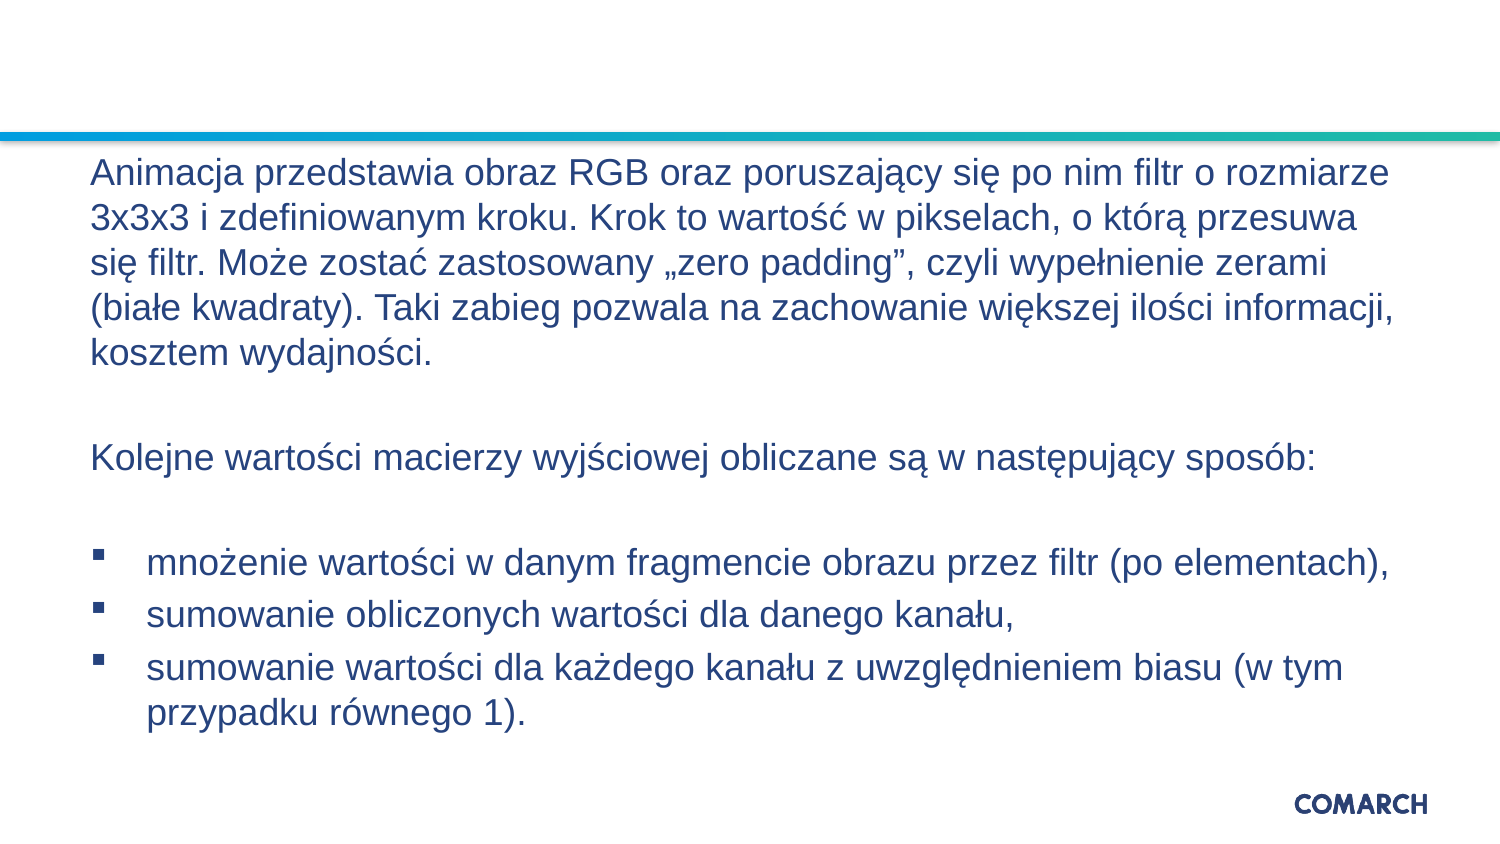

Animacja przedstawia obraz RGB oraz poruszający się po nim filtr o rozmiarze 3x3x3 i zdefiniowanym kroku. Krok to wartość w pikselach, o którą przesuwa się filtr. Może zostać zastosowany „zero padding”, czyli wypełnienie zerami (białe kwadraty). Taki zabieg pozwala na zachowanie większej ilości informacji, kosztem wydajności.

Kolejne wartości macierzy wyjściowej obliczane są w następujący sposób:

mnożenie wartości w danym fragmencie obrazu przez filtr (po elementach),
sumowanie obliczonych wartości dla danego kanału,
sumowanie wartości dla każdego kanału z uwzględnieniem biasu (w tym przypadku równego 1).